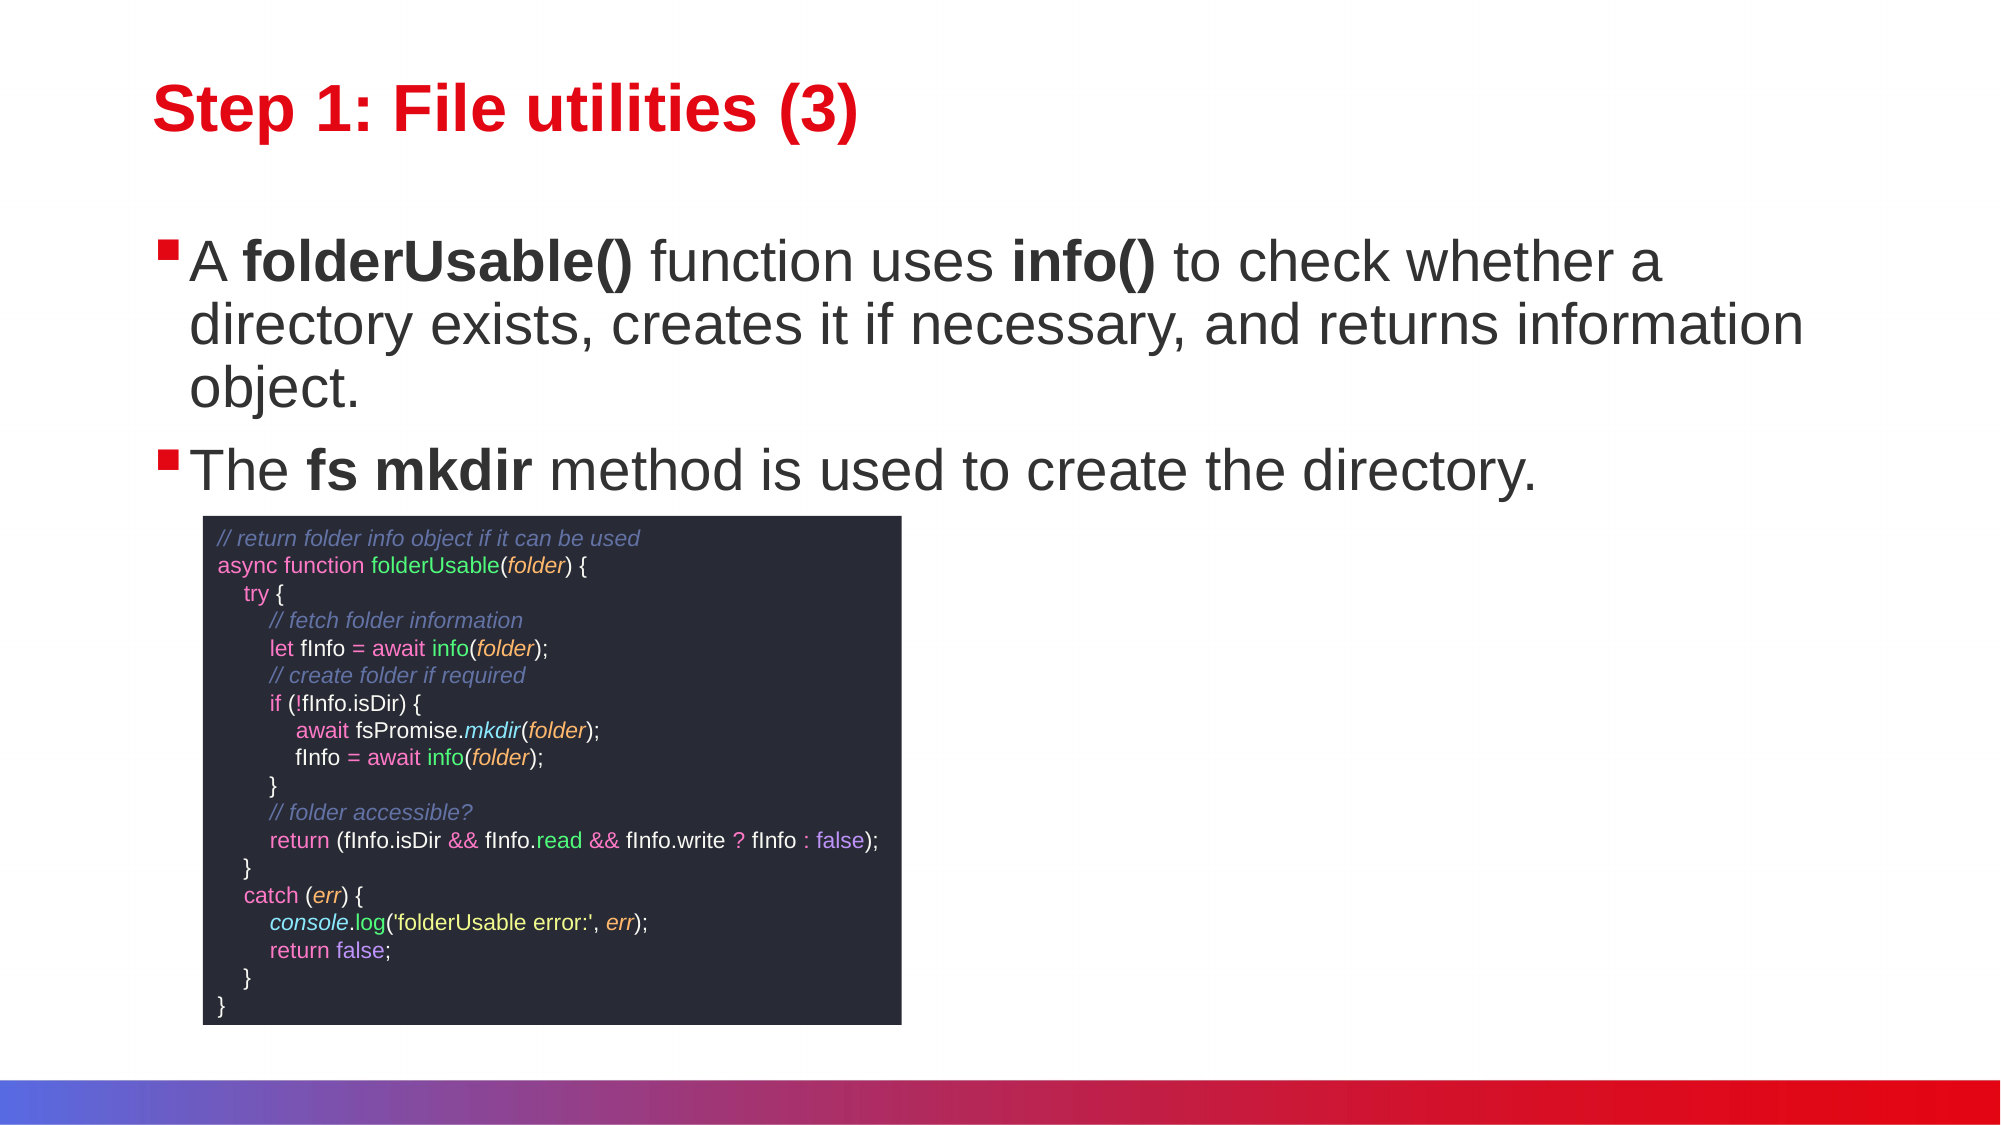

# Step 1: File utilities (3)
A folderUsable() function uses info() to check whether a directory exists, creates it if necessary, and returns information object.
The fs mkdir method is used to create the directory.
// return folder info object if it can be used
async function folderUsable(folder) {
    try {
        // fetch folder information
        let fInfo = await info(folder);
        // create folder if required
        if (!fInfo.isDir) {
            await fsPromise.mkdir(folder);
            fInfo = await info(folder);
        }
        // folder accessible?
        return (fInfo.isDir && fInfo.read && fInfo.write ? fInfo : false);
    }
    catch (err) {
        console.log('folderUsable error:', err);
        return false;
    }
}